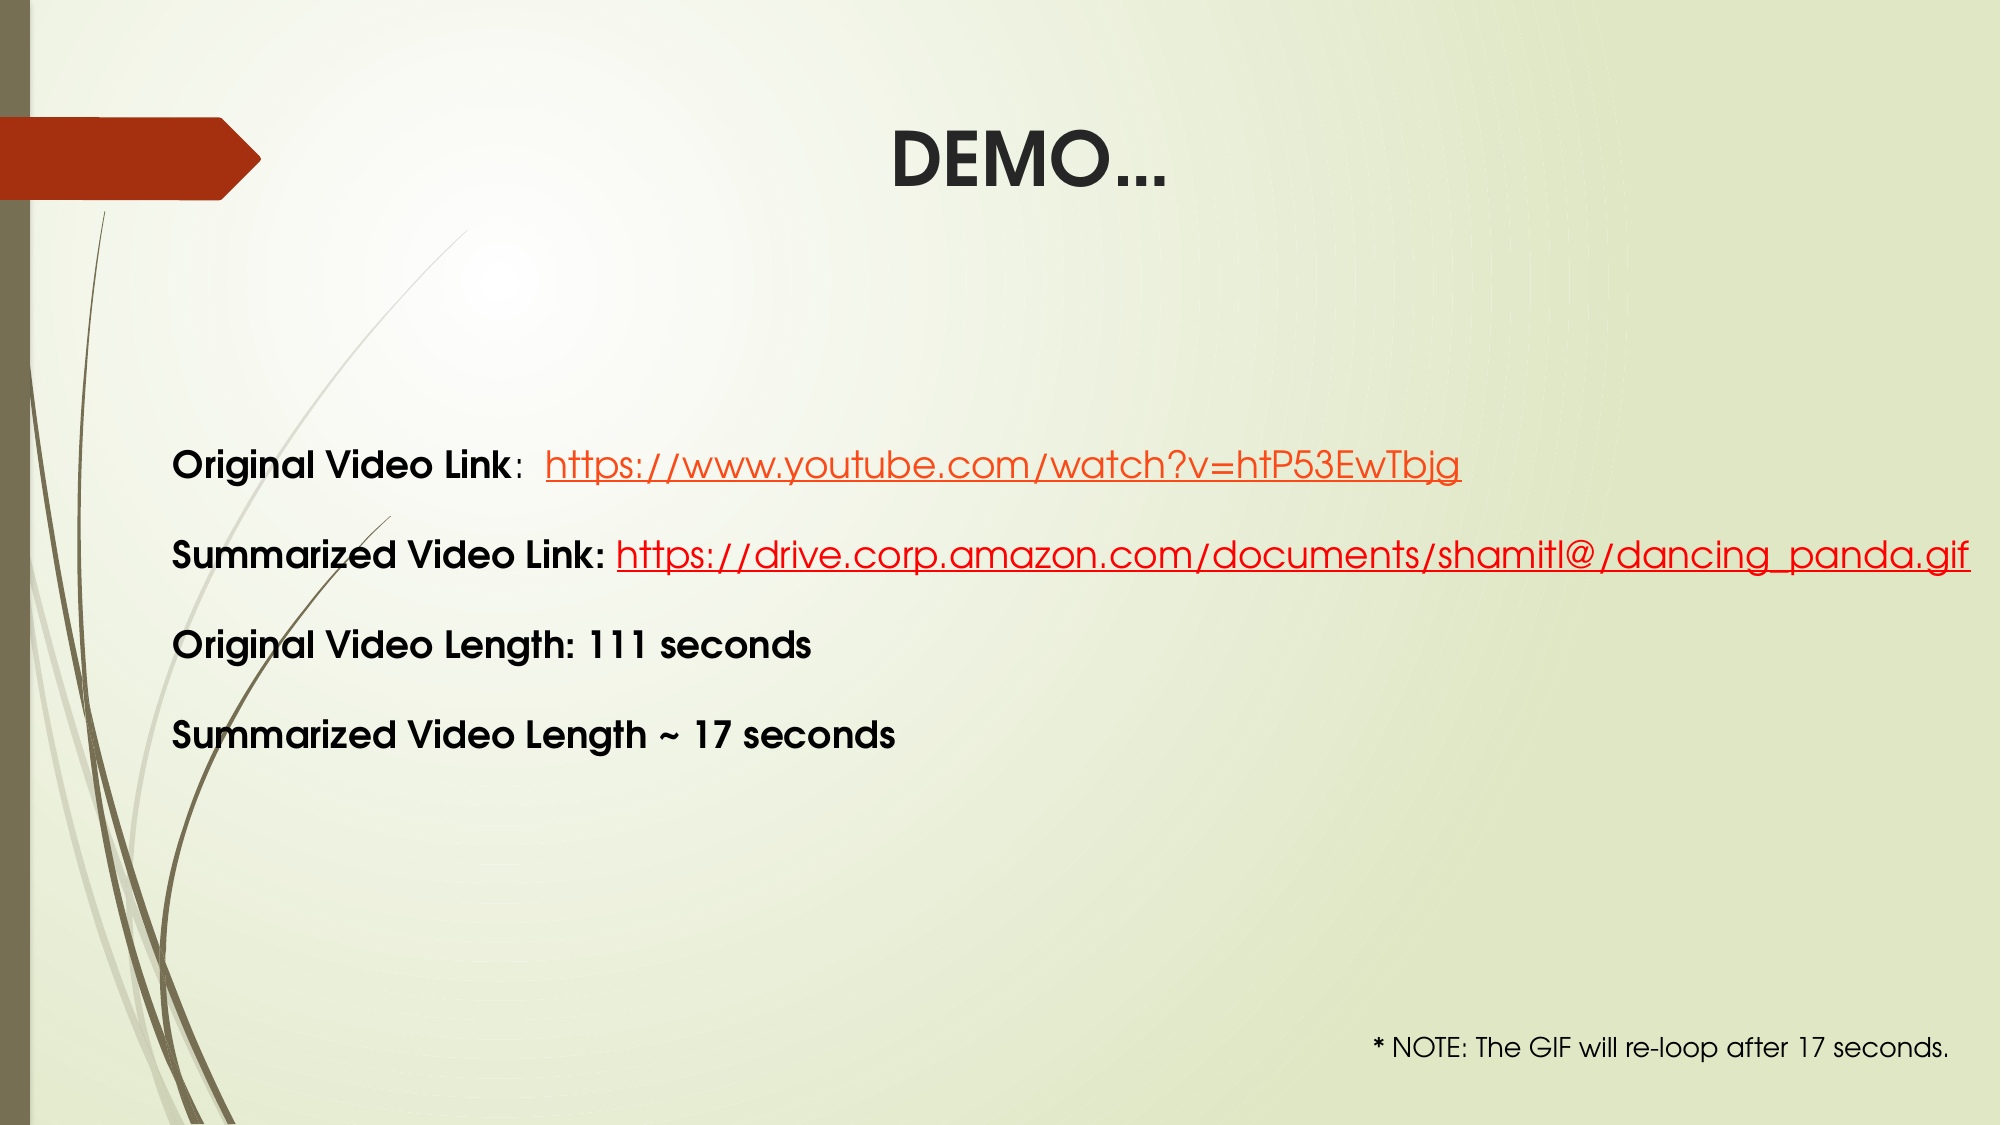

# DEMO…
Original Video Link:  https://www.youtube.com/watch?v=htP53EwTbjg

Summarized Video Link: https://drive.corp.amazon.com/documents/shamitl@/dancing_panda.gif

Original Video Length: 111 seconds

Summarized Video Length ~ 17 seconds
* NOTE: The GIF will re-loop after 17 seconds.